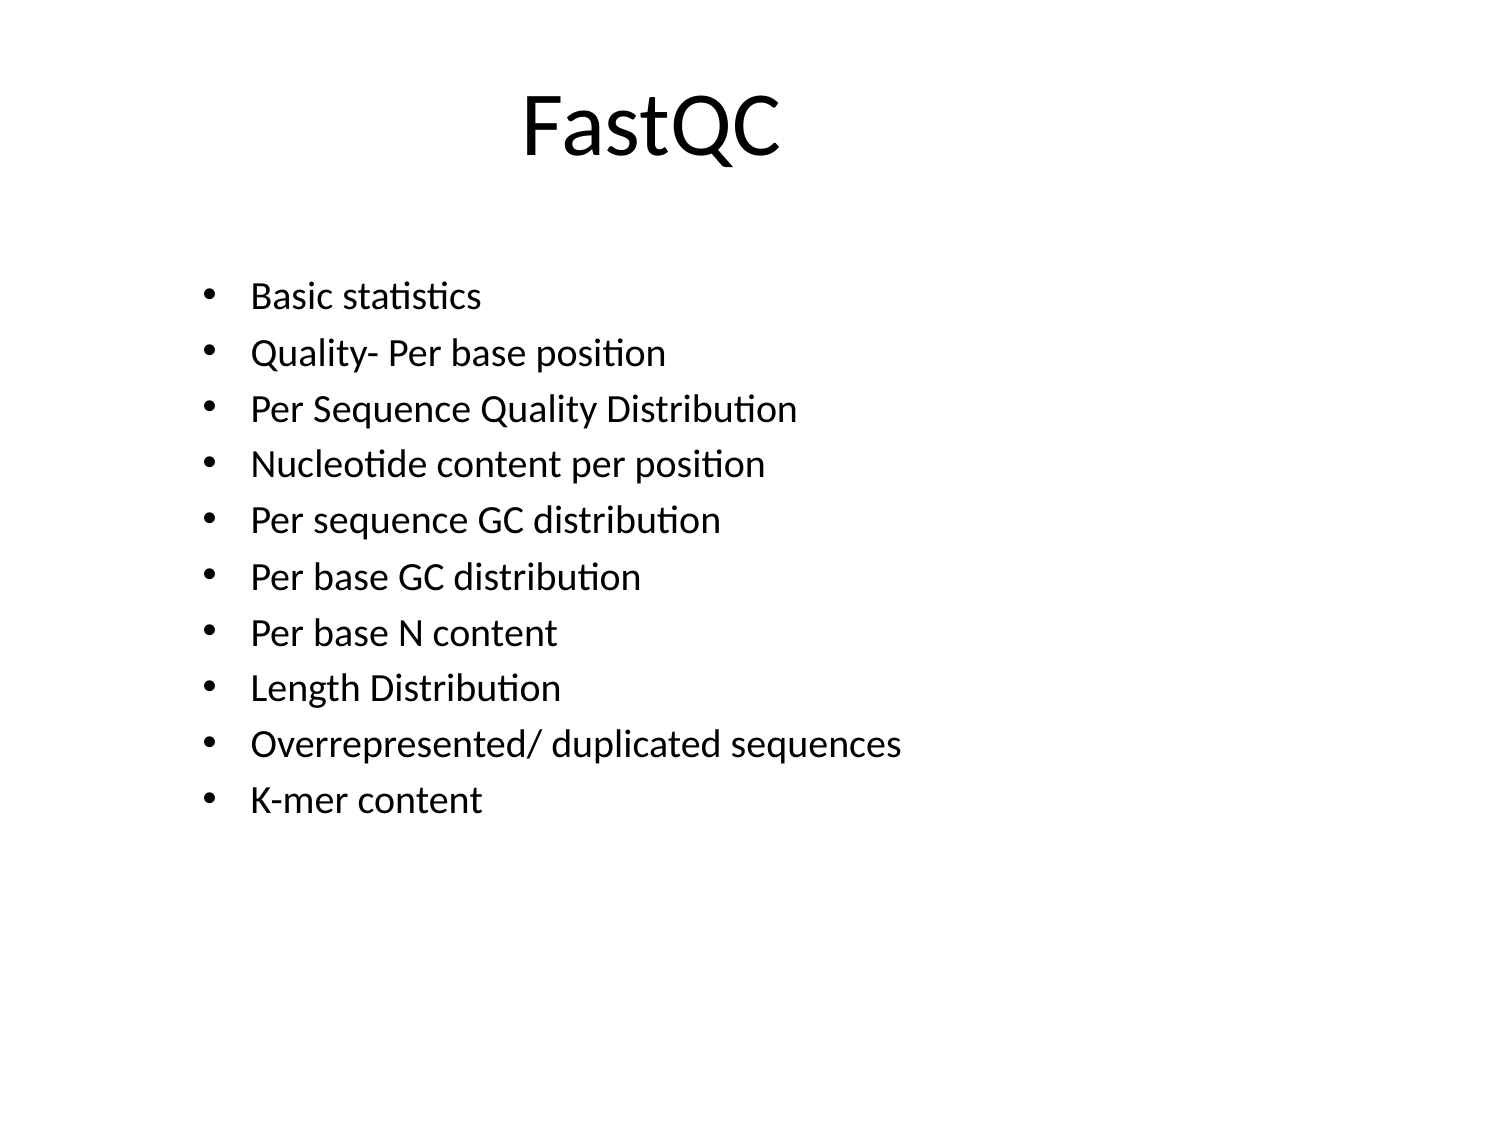

# FastQC
Basic statistics
Quality- Per base position
Per Sequence Quality Distribution
Nucleotide content per position
Per sequence GC distribution
Per base GC distribution
Per base N content
Length Distribution
Overrepresented/ duplicated sequences
K-mer content